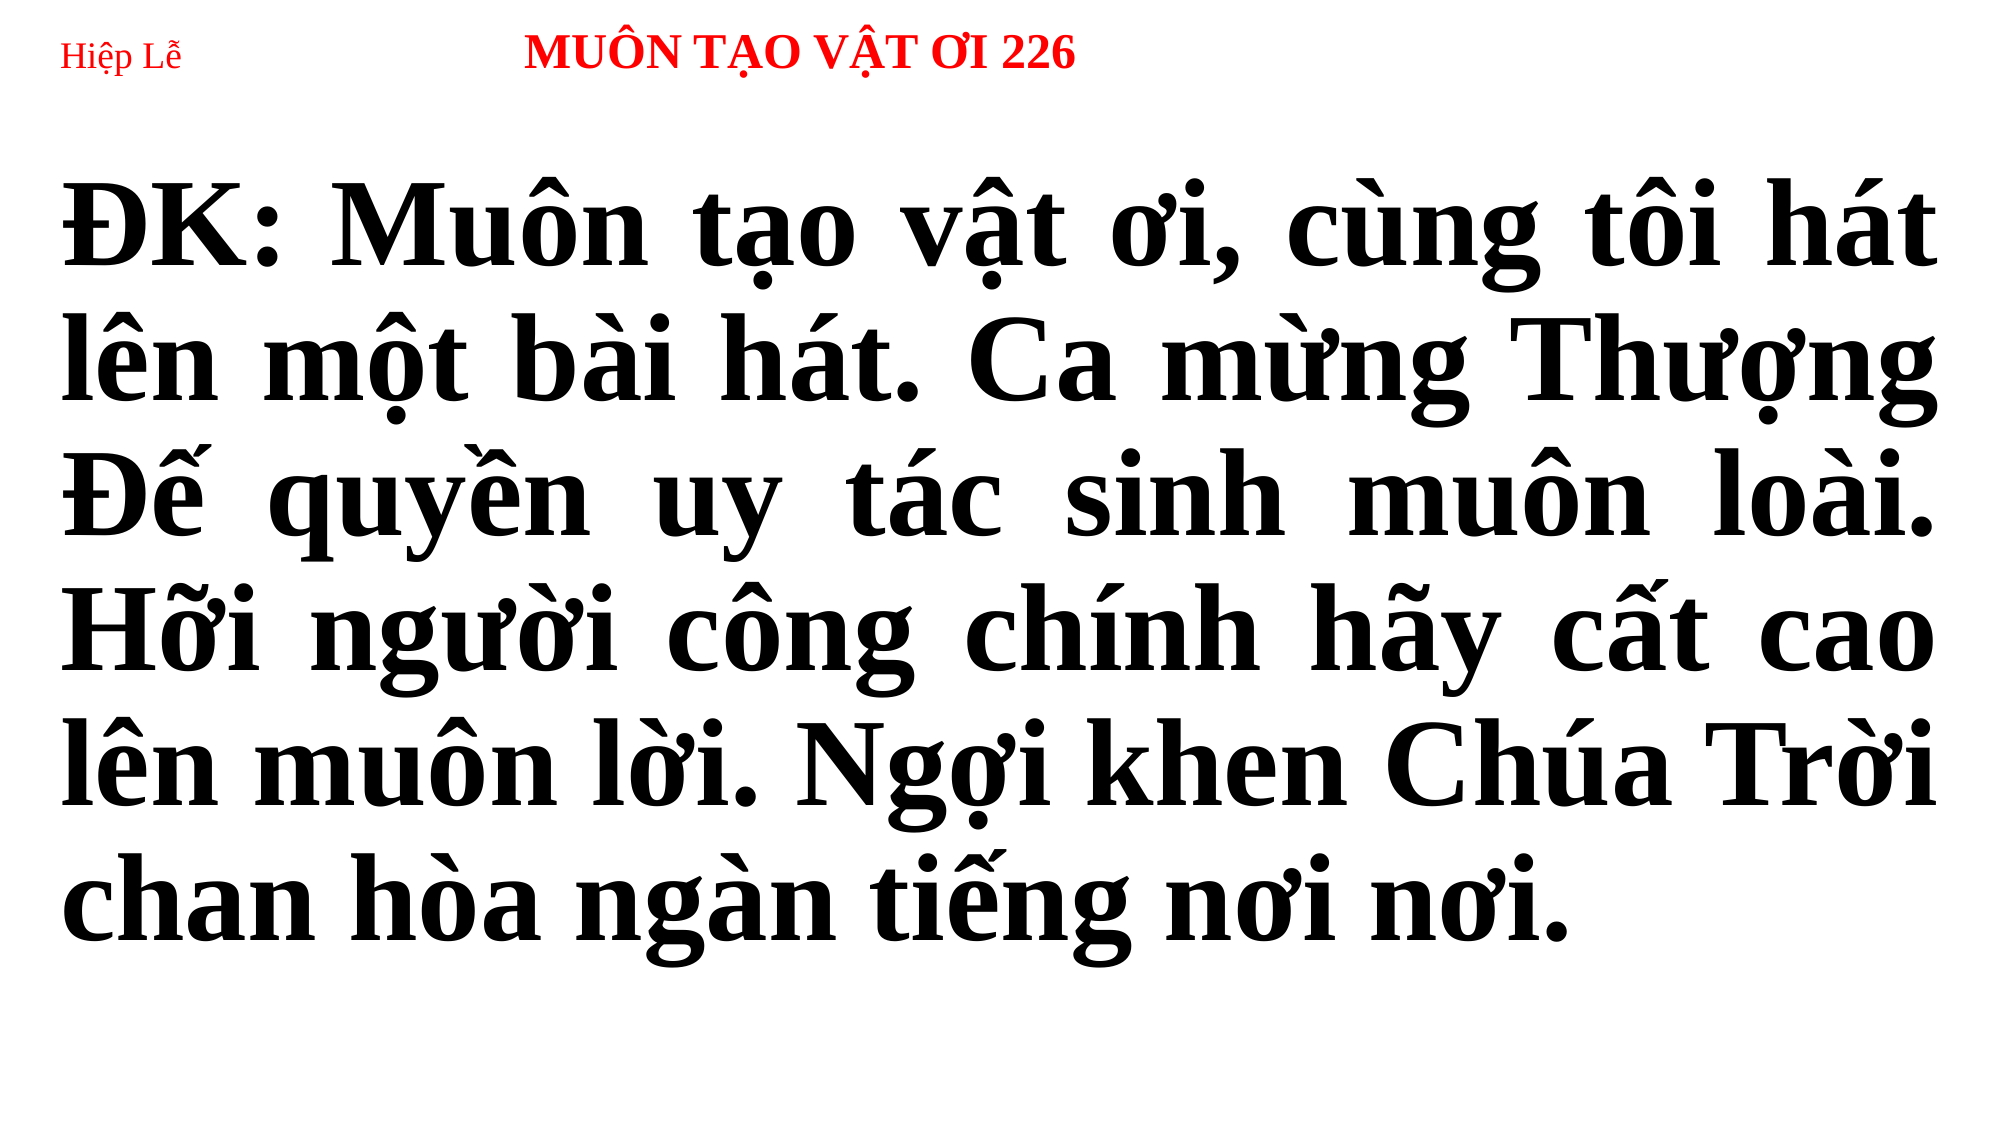

# Hiệp Lễ                                    MUÔN TẠO VẬT ƠI 226
ĐK: Muôn tạo vật ơi, cùng tôi hát lên một bài hát. Ca mừng Thượng Đế quyền uy tác sinh muôn loài. Hỡi người công chính hãy cất cao lên muôn lời. Ngợi khen Chúa Trời chan hòa ngàn tiếng nơi nơi.